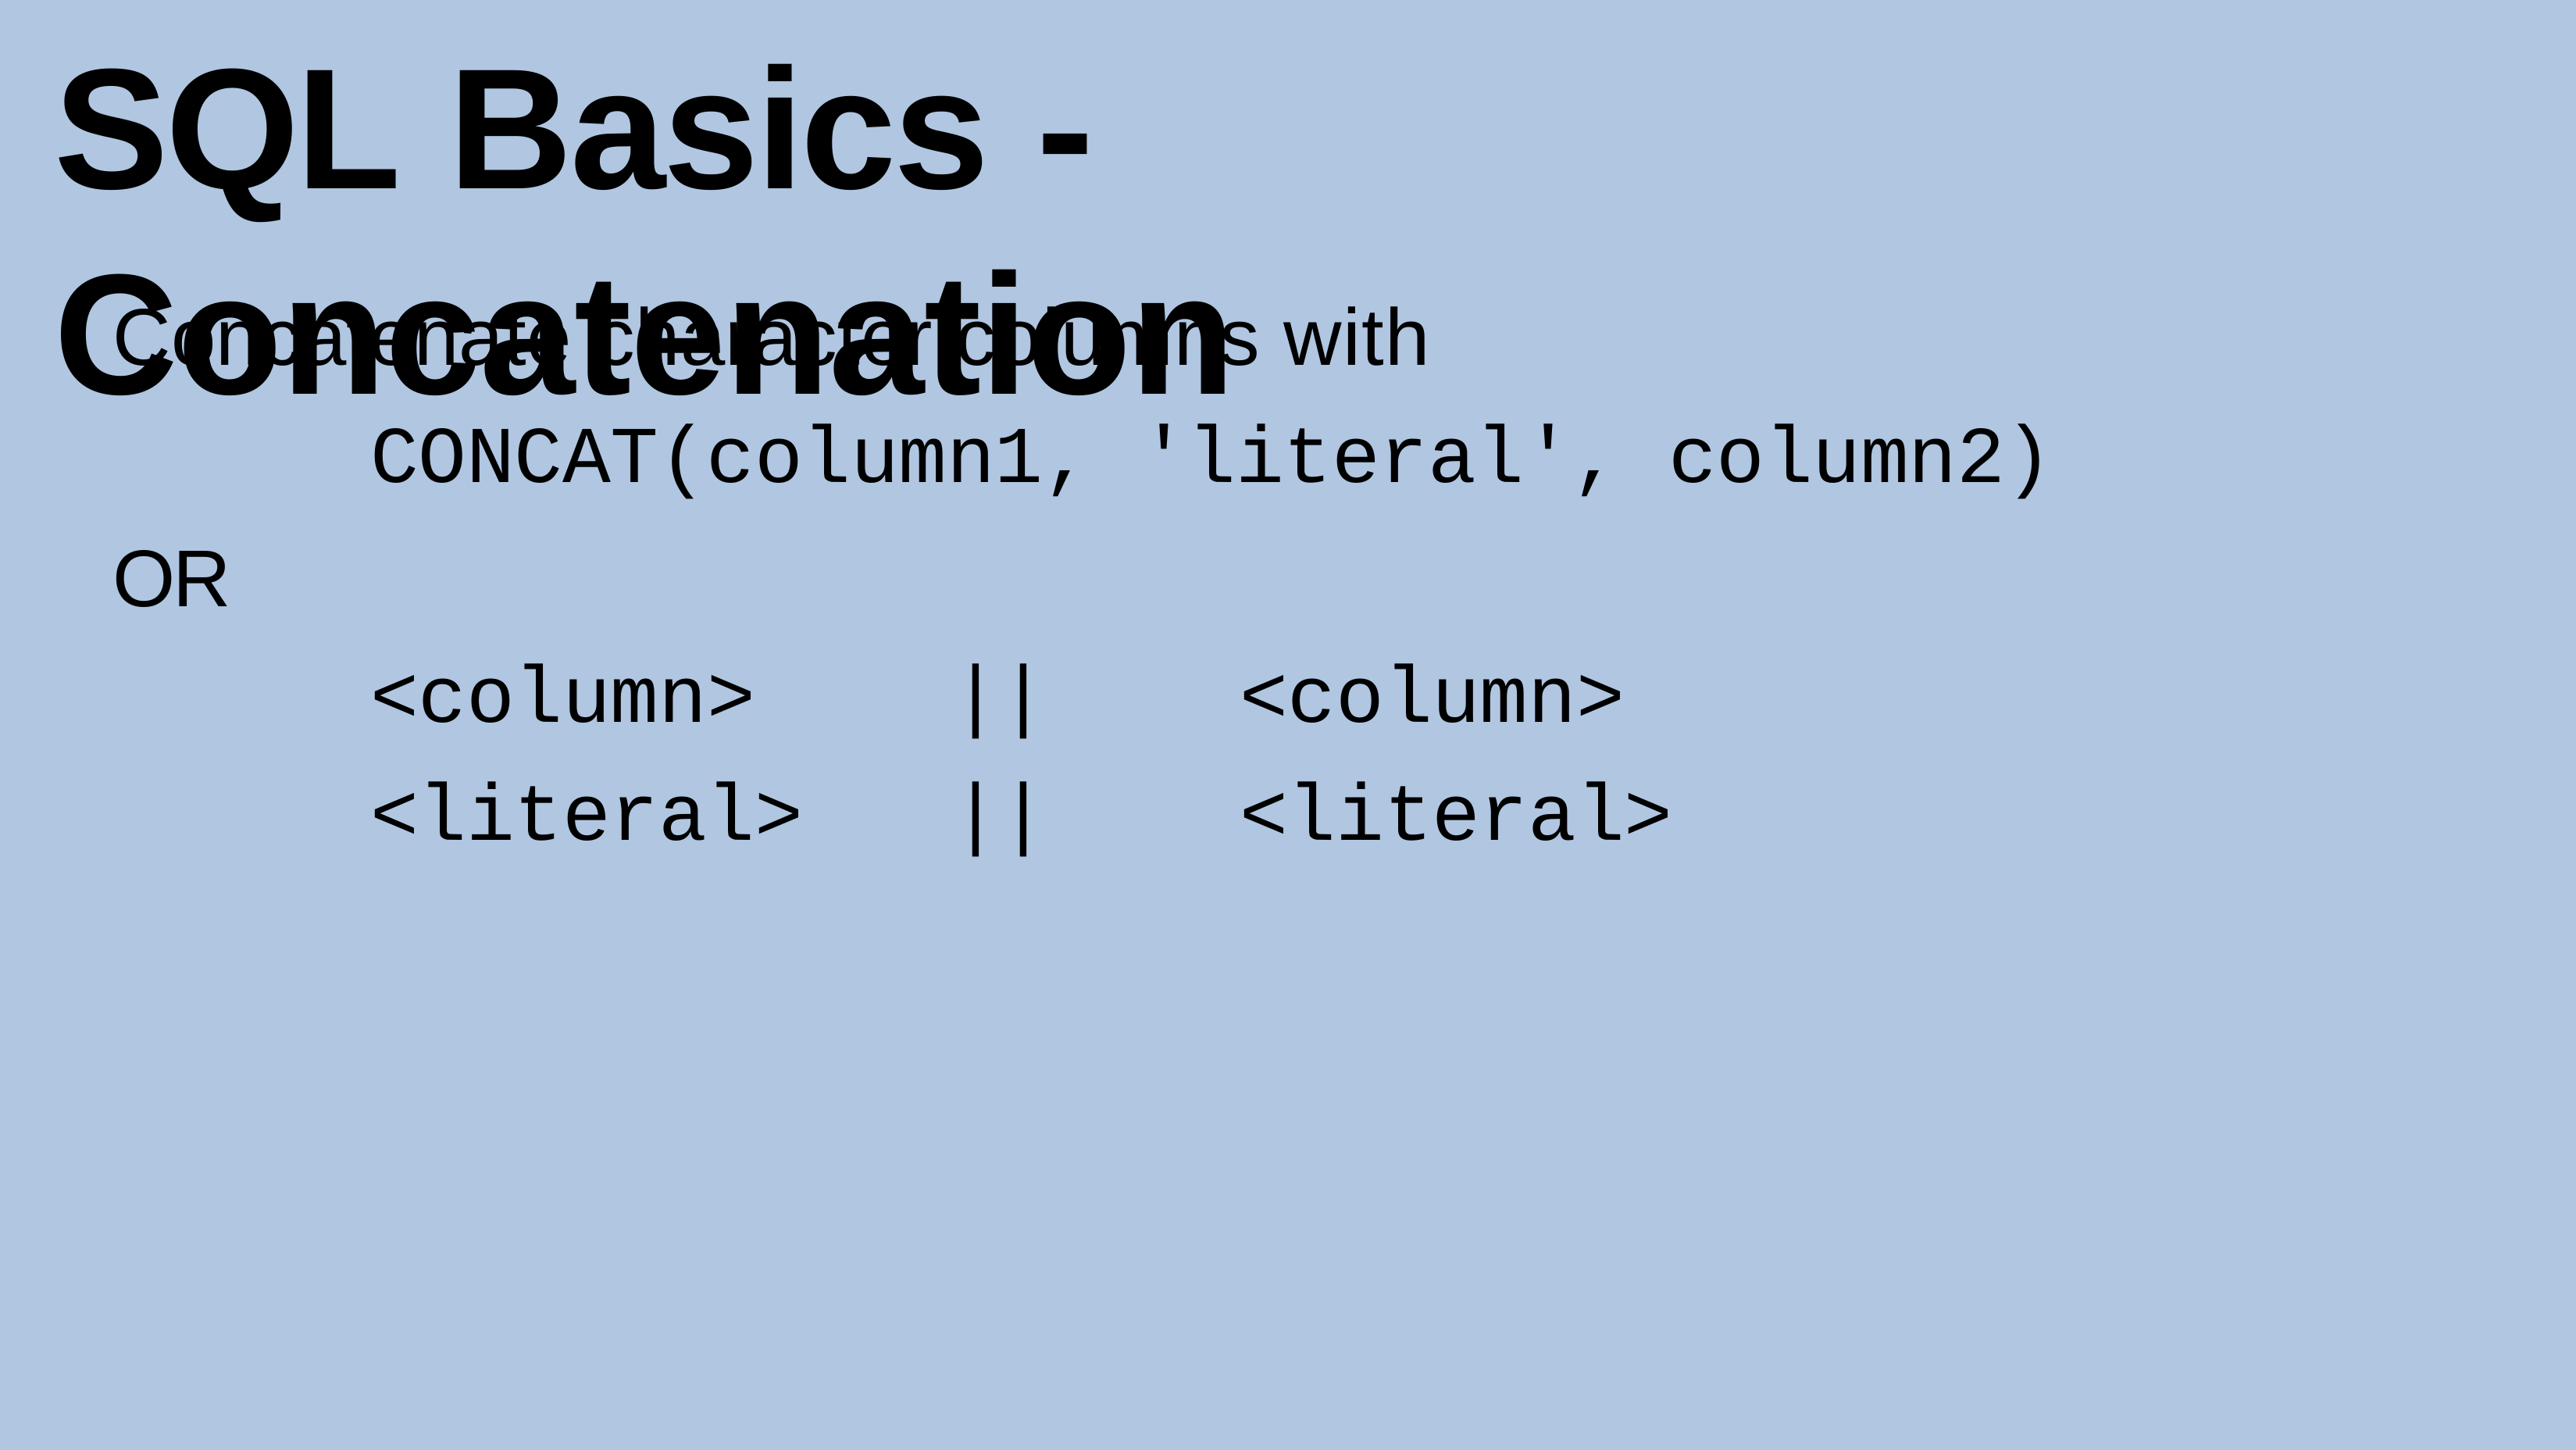

# SQL Basics - Concatenation
Concatenate character columns with
CONCAT(column1, 'literal', column2)
OR
<column>	||
<literal>	||
<column>
<literal>